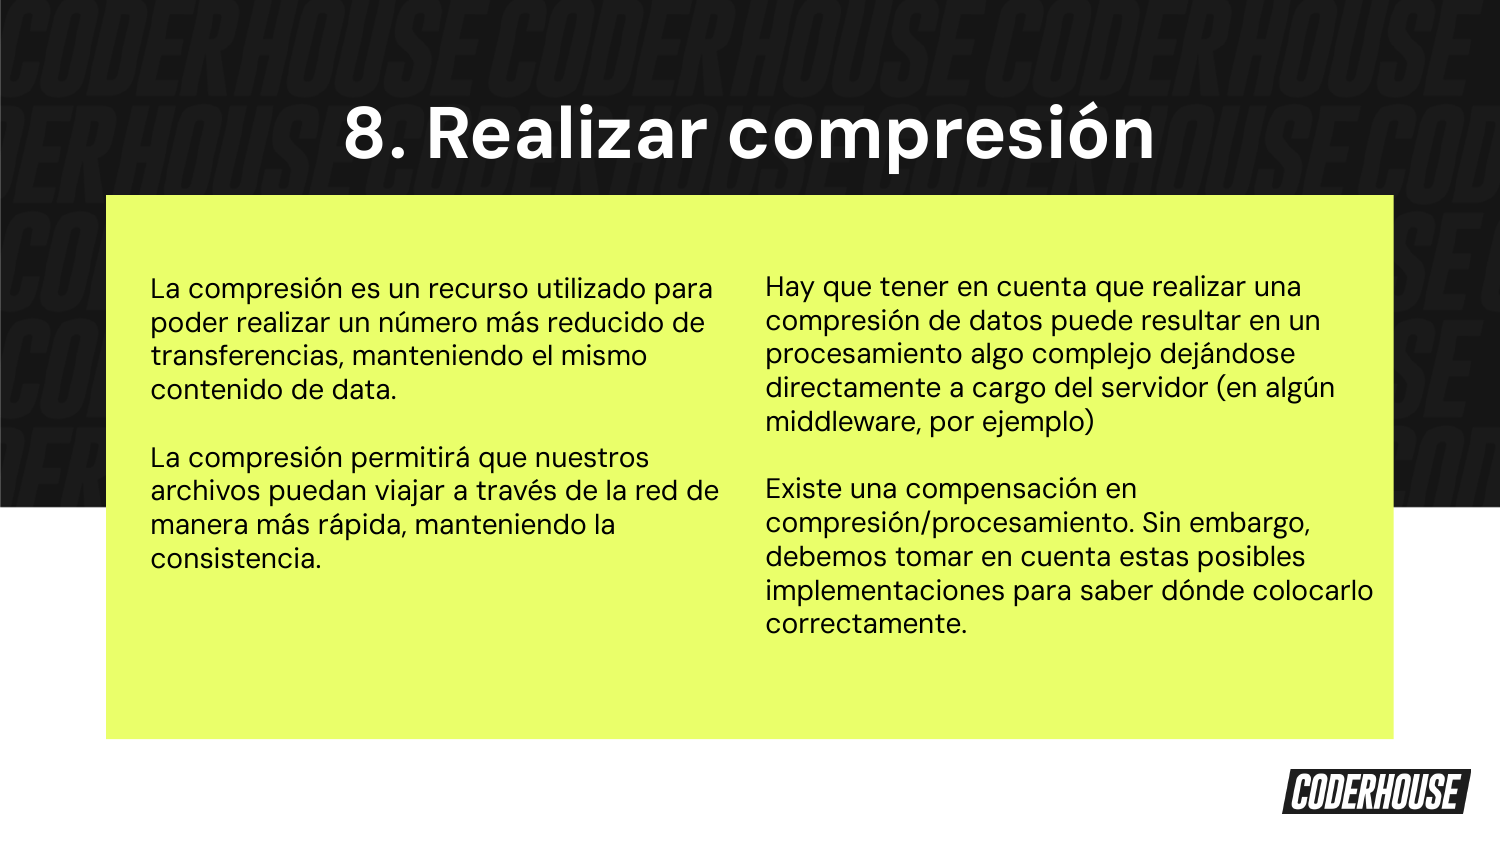

8. Realizar compresión

Hay que tener en cuenta que realizar una compresión de datos puede resultar en un procesamiento algo complejo dejándose directamente a cargo del servidor (en algún middleware, por ejemplo)

Existe una compensación en compresión/procesamiento. Sin embargo, debemos tomar en cuenta estas posibles implementaciones para saber dónde colocarlo correctamente.

La compresión es un recurso utilizado para poder realizar un número más reducido de transferencias, manteniendo el mismo contenido de data.

La compresión permitirá que nuestros archivos puedan viajar a través de la red de manera más rápida, manteniendo la consistencia.